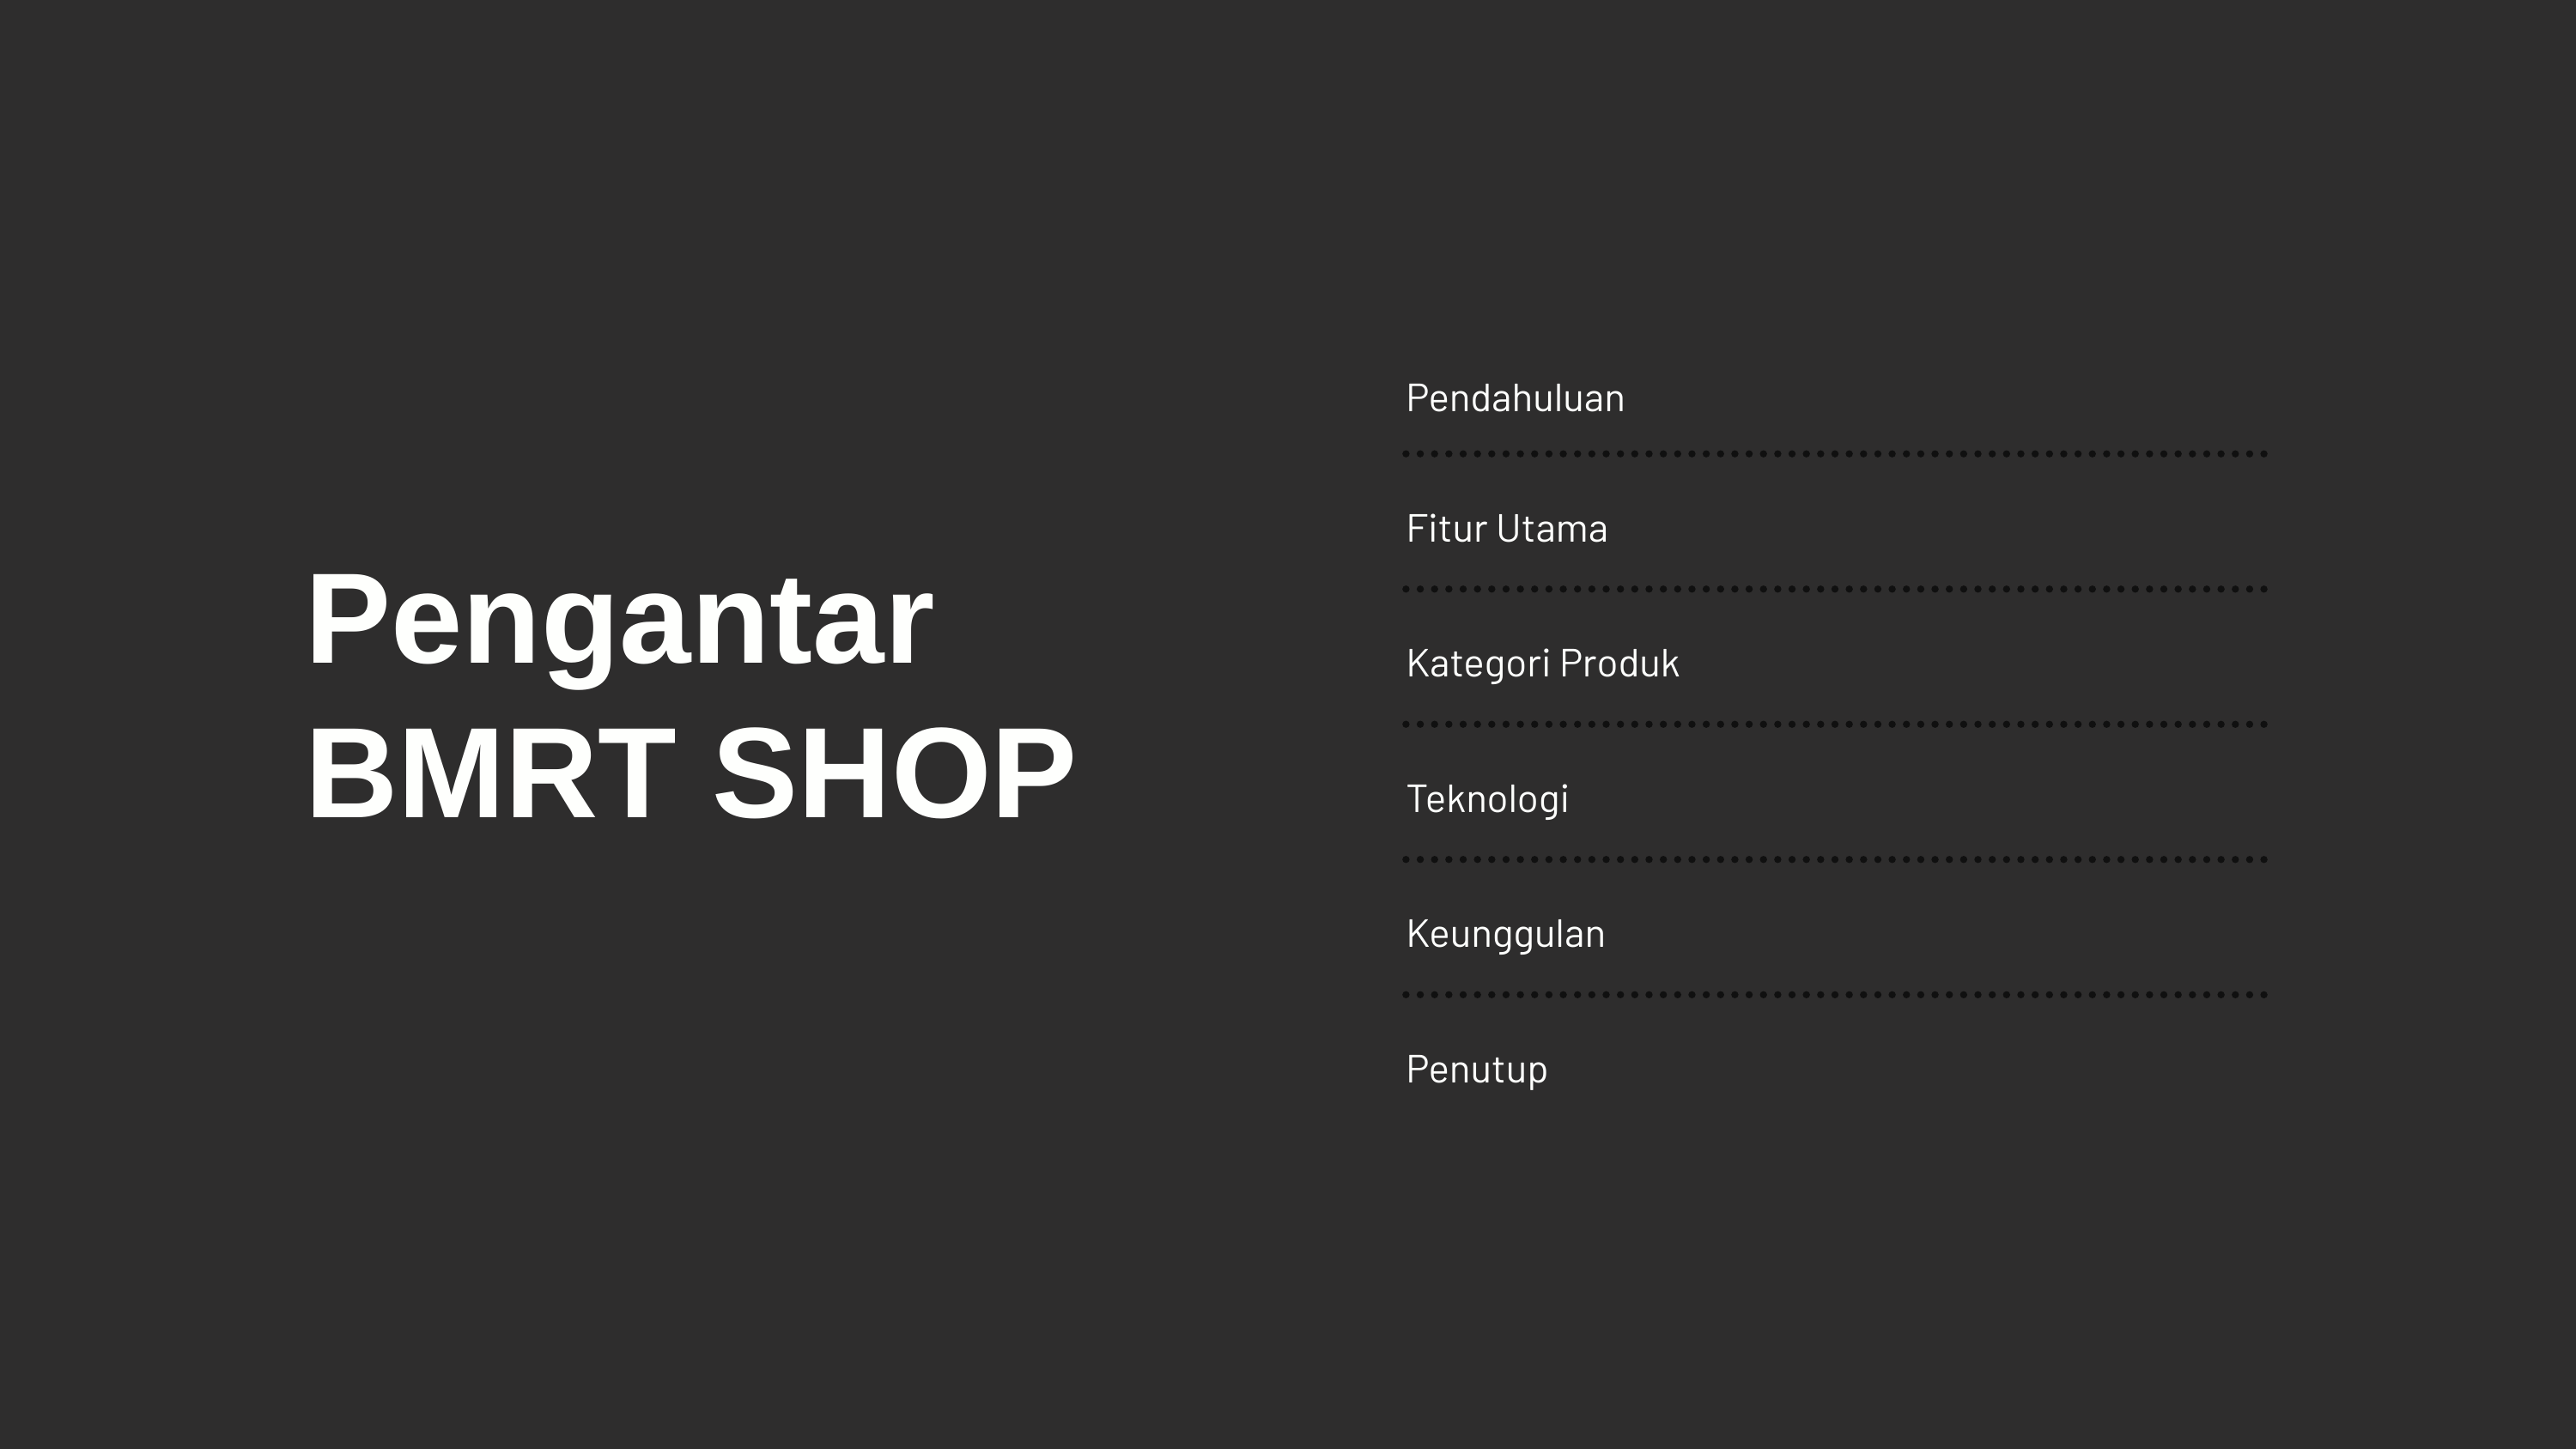

Pendahuluan

Fitur Utama

Kategori Produk

Teknologi

Keunggulan

Penutup
Pengantar BMRT SHOP